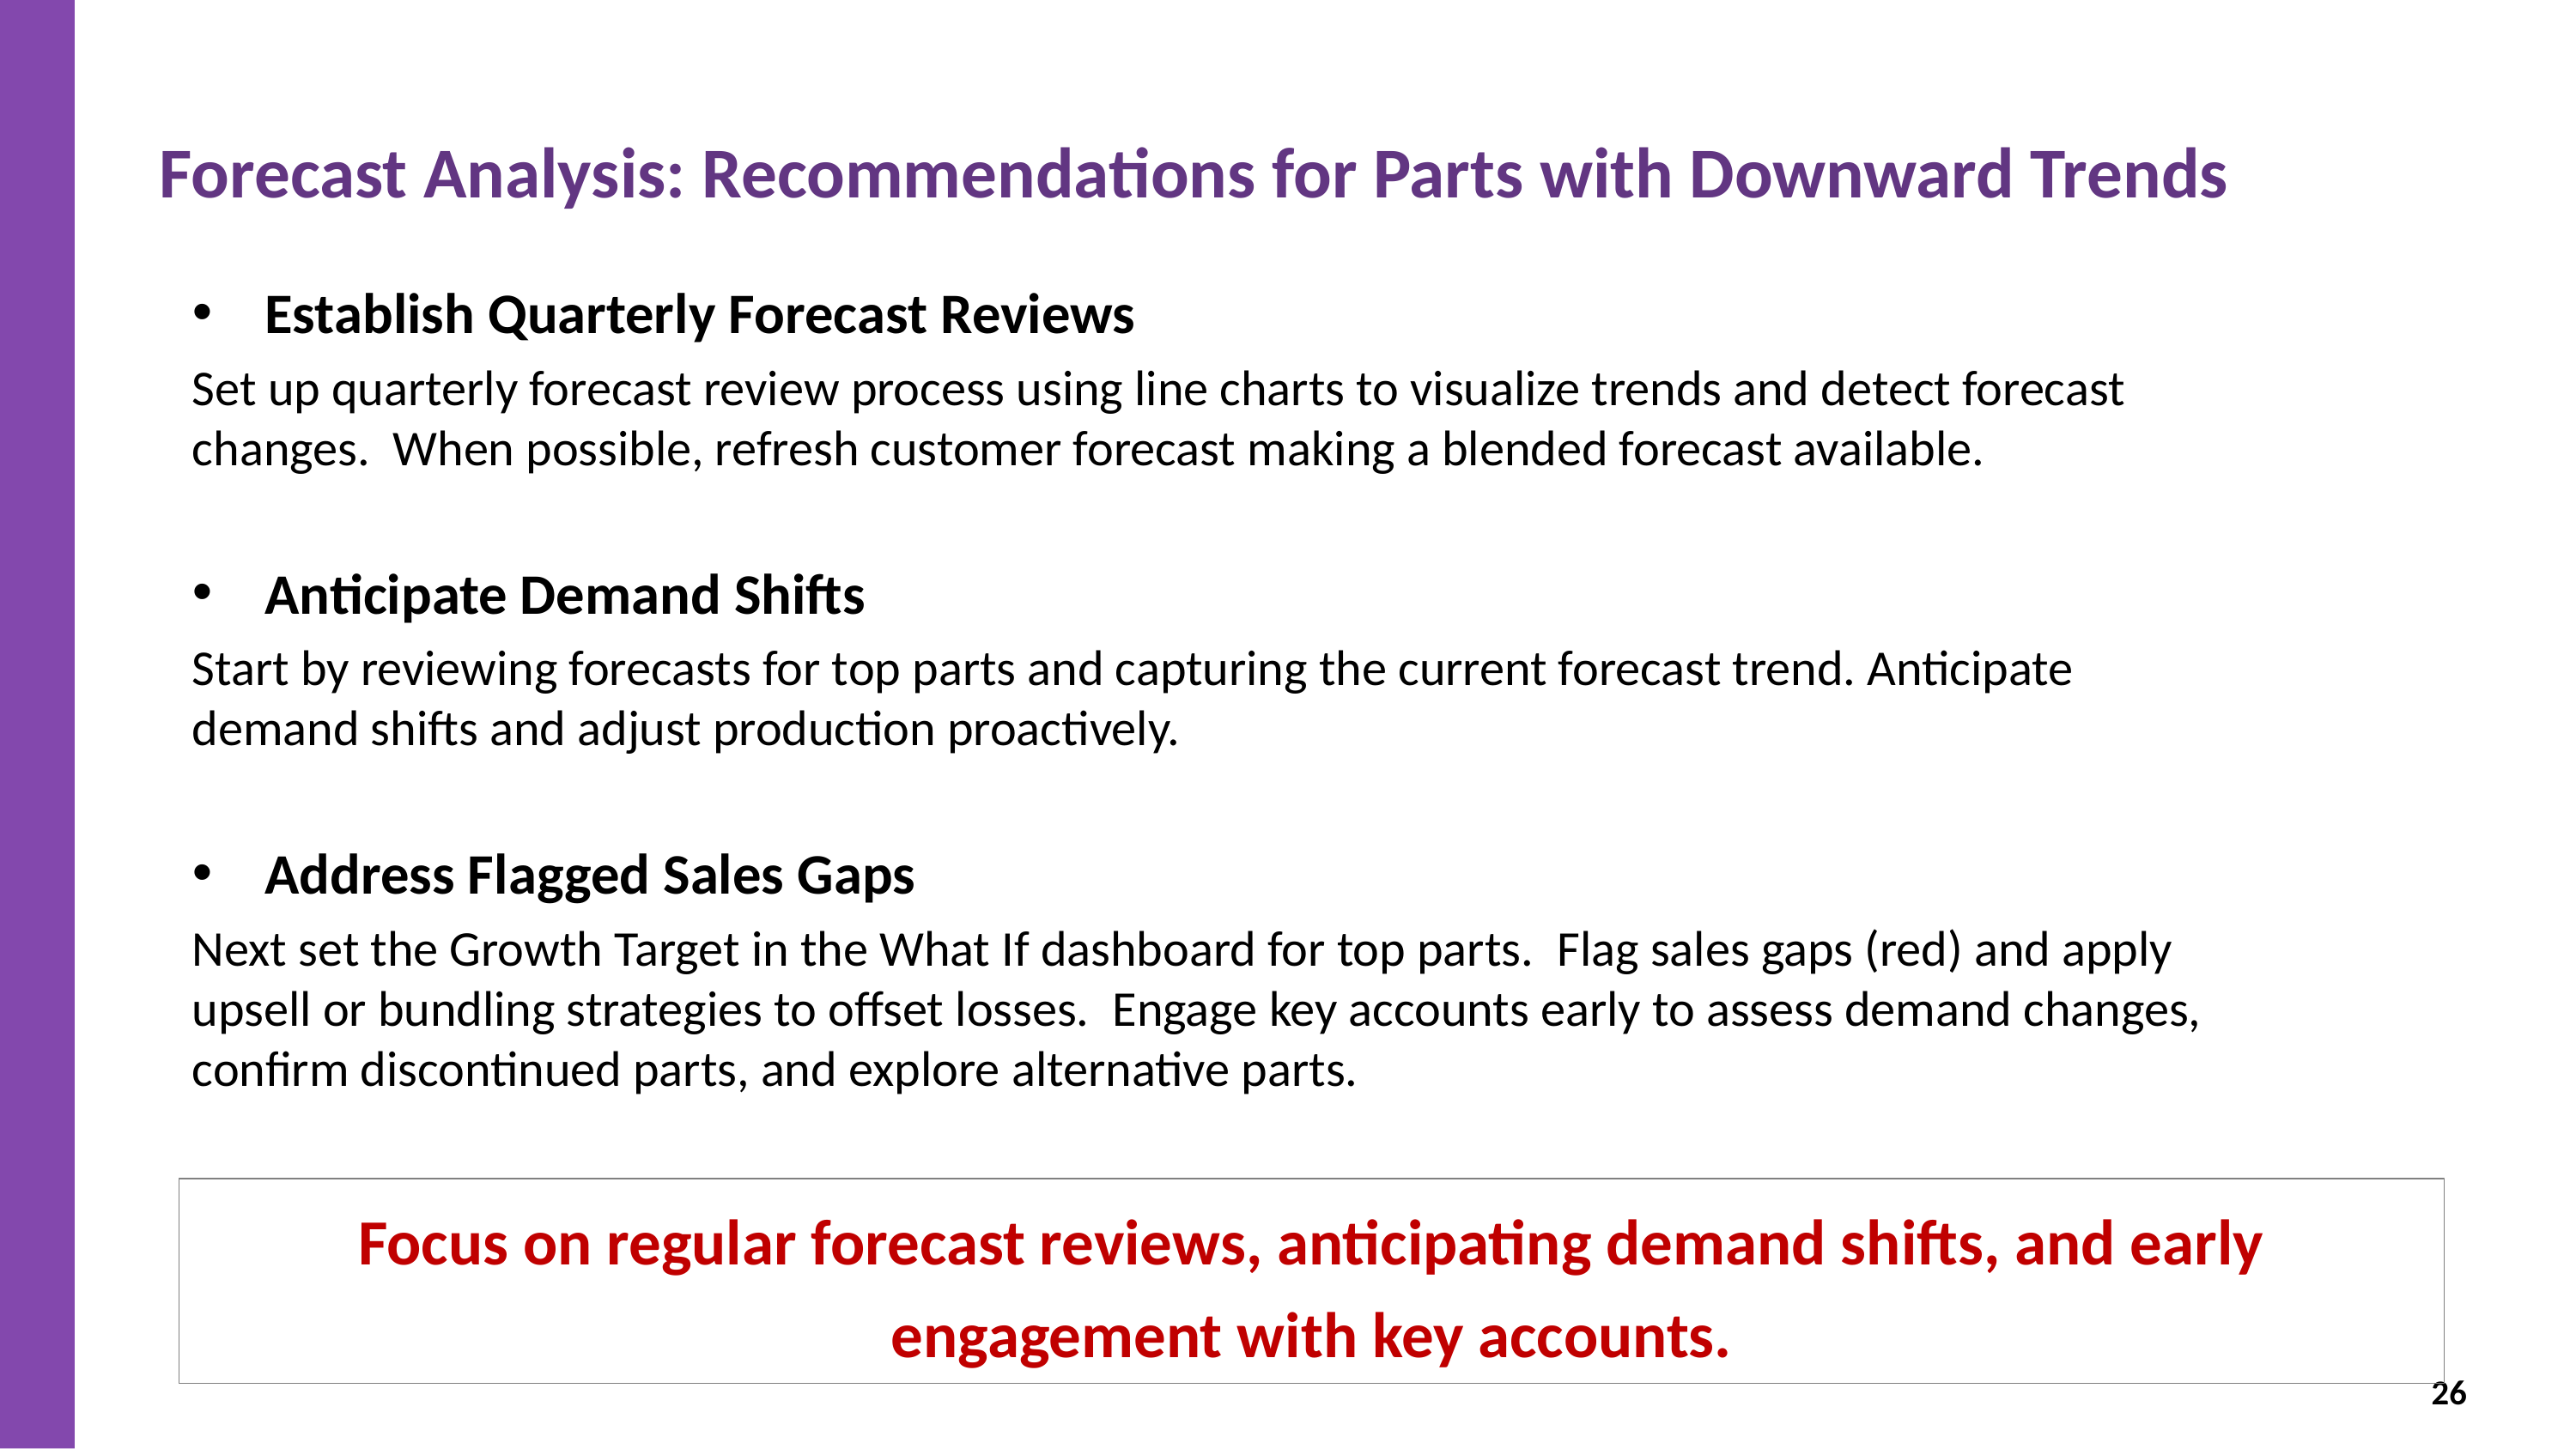

Forecast Analysis: Recommendations for Parts with Downward Trends
Establish Quarterly Forecast Reviews​
Set up quarterly forecast review process using line charts to visualize trends and detect forecast changes.  When possible, refresh customer forecast making a blended forecast available.

Anticipate Demand Shifts
Start by reviewing forecasts for top parts and capturing the current forecast trend. Anticipate demand shifts and adjust production proactively.

Address Flagged Sales Gaps
Next set the Growth Target in the What If dashboard for top parts.  Flag sales gaps (red) and apply upsell or bundling strategies to offset losses.  Engage key accounts early to assess demand changes, confirm discontinued parts, and explore alternative parts.

Focus on regular forecast reviews, anticipating demand shifts, and early engagement with key accounts.
26